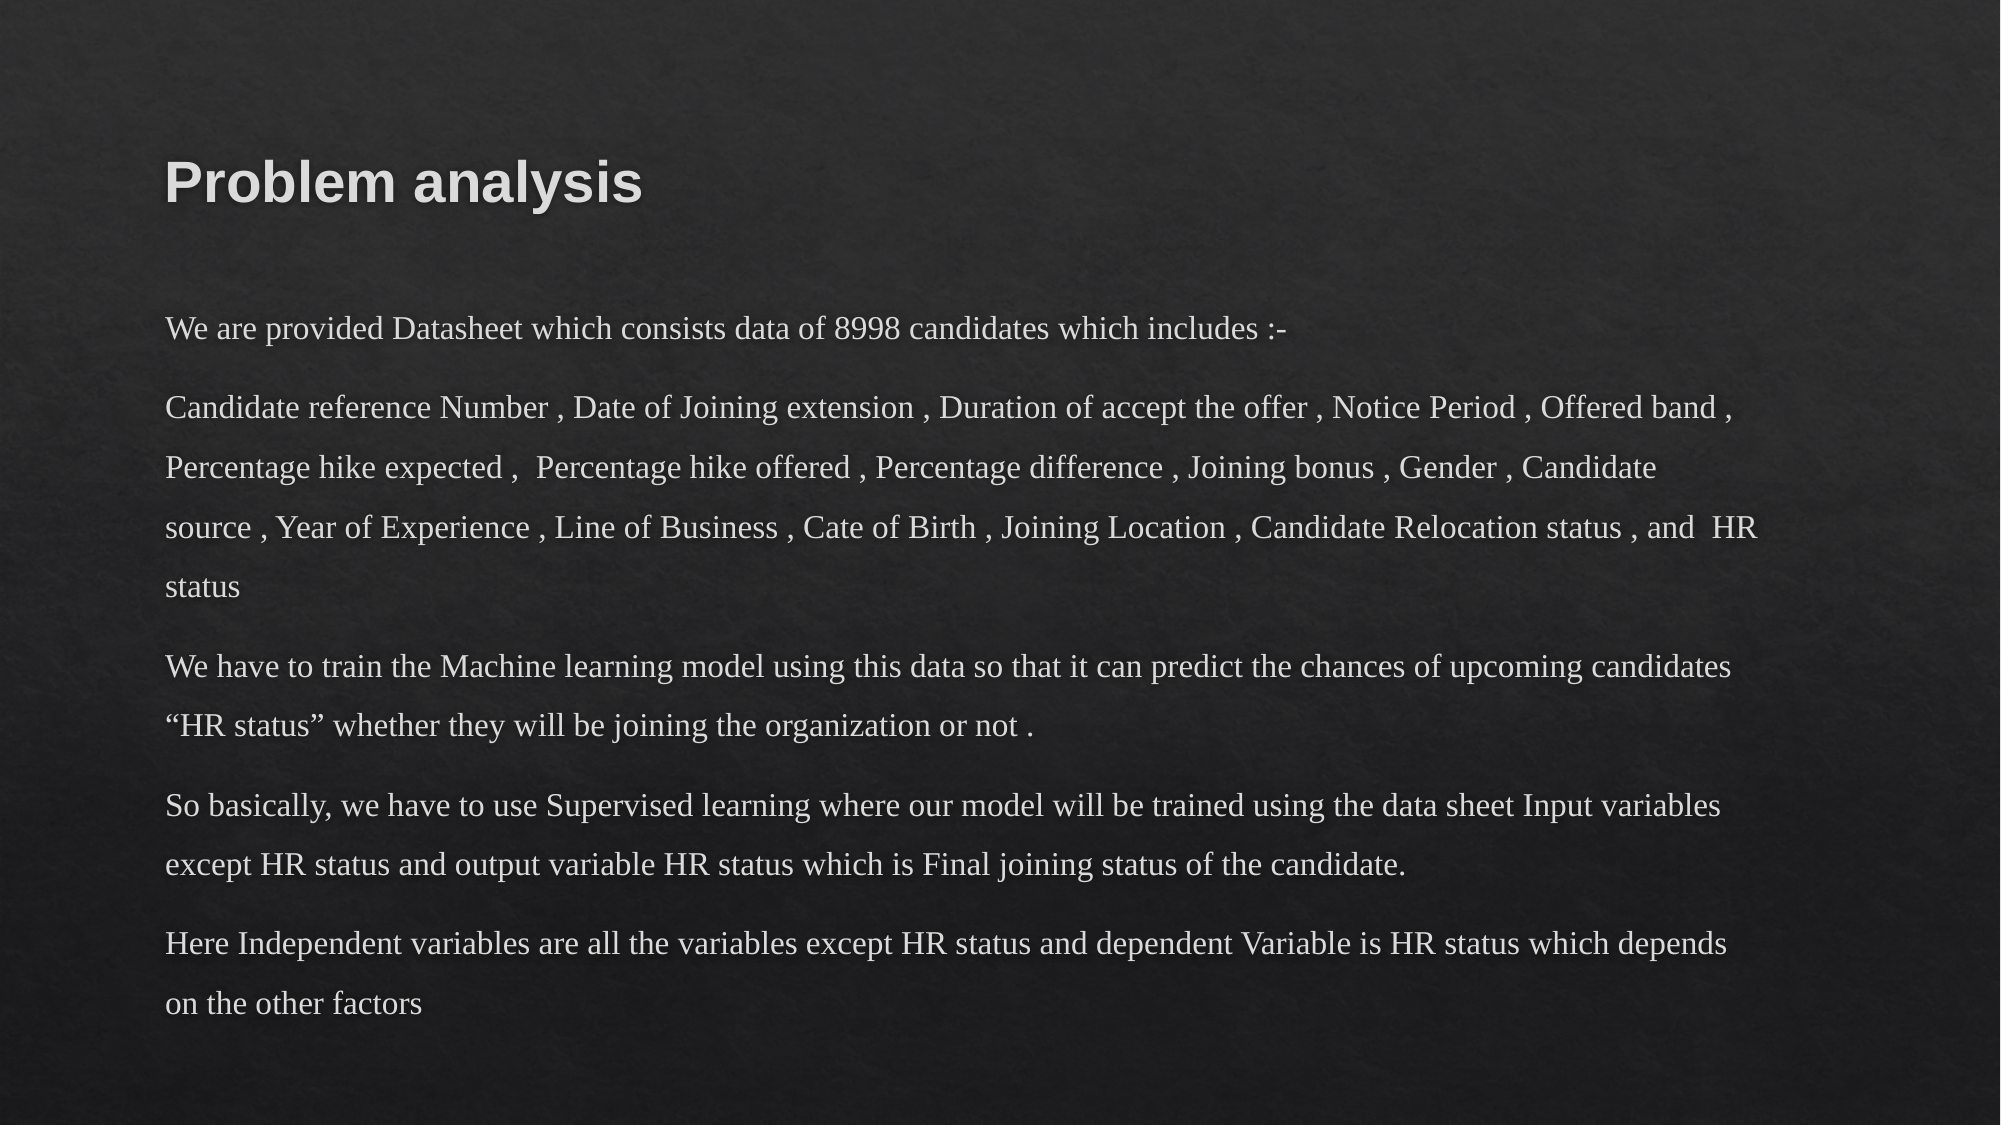

# Problem analysis
We are provided Datasheet which consists data of 8998 candidates which includes :-
Candidate reference Number , Date of Joining extension , Duration of accept the offer , Notice Period , Offered band , Percentage hike expected ,  Percentage hike offered , Percentage difference , Joining bonus , Gender , Candidate source , Year of Experience , Line of Business , Cate of Birth , Joining Location , Candidate Relocation status , and  HR status
We have to train the Machine learning model using this data so that it can predict the chances of upcoming candidates “HR status” whether they will be joining the organization or not .
So basically, we have to use Supervised learning where our model will be trained using the data sheet Input variables except HR status and output variable HR status which is Final joining status of the candidate.
Here Independent variables are all the variables except HR status and dependent Variable is HR status which depends on the other factors